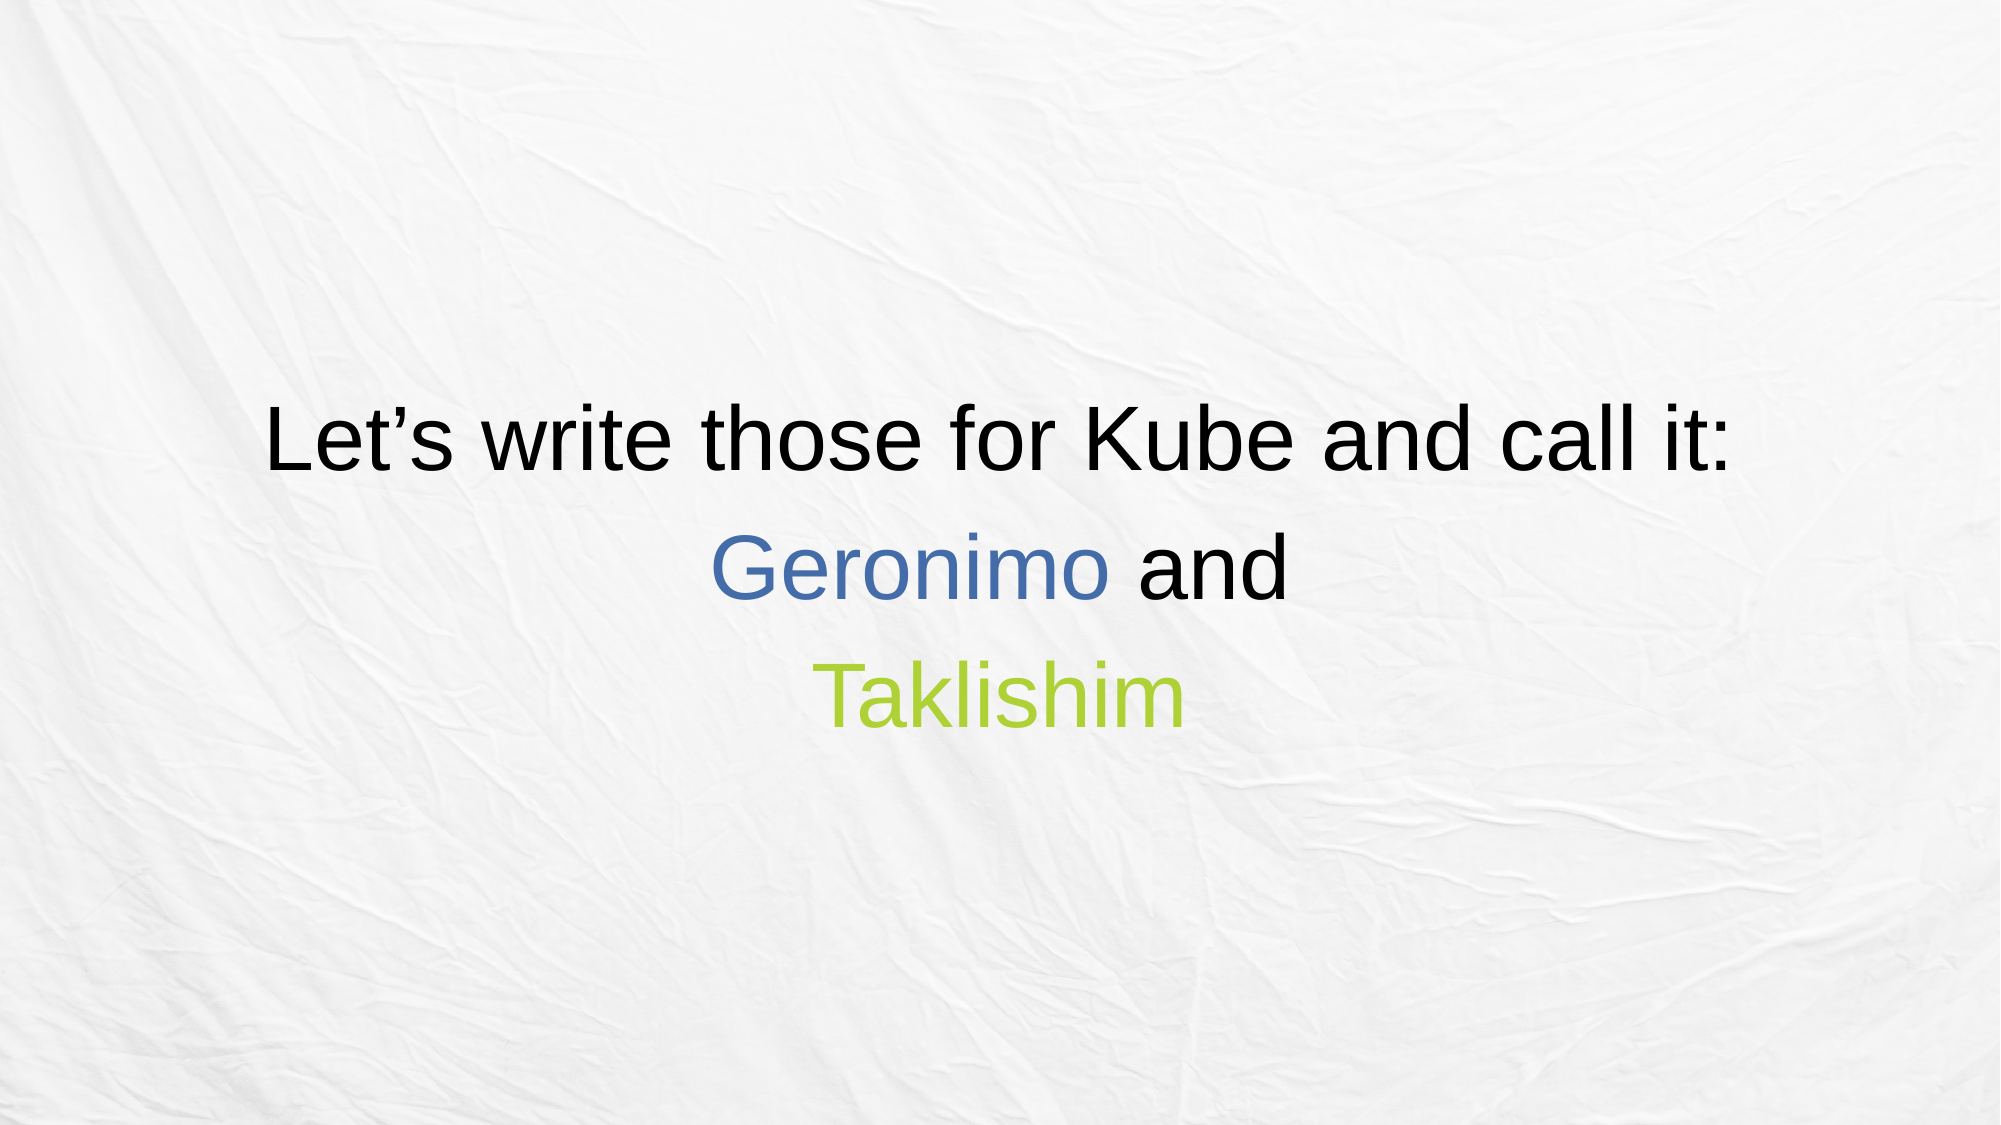

Let’s write those for Kube and call it:
Geronimo and
Taklishim